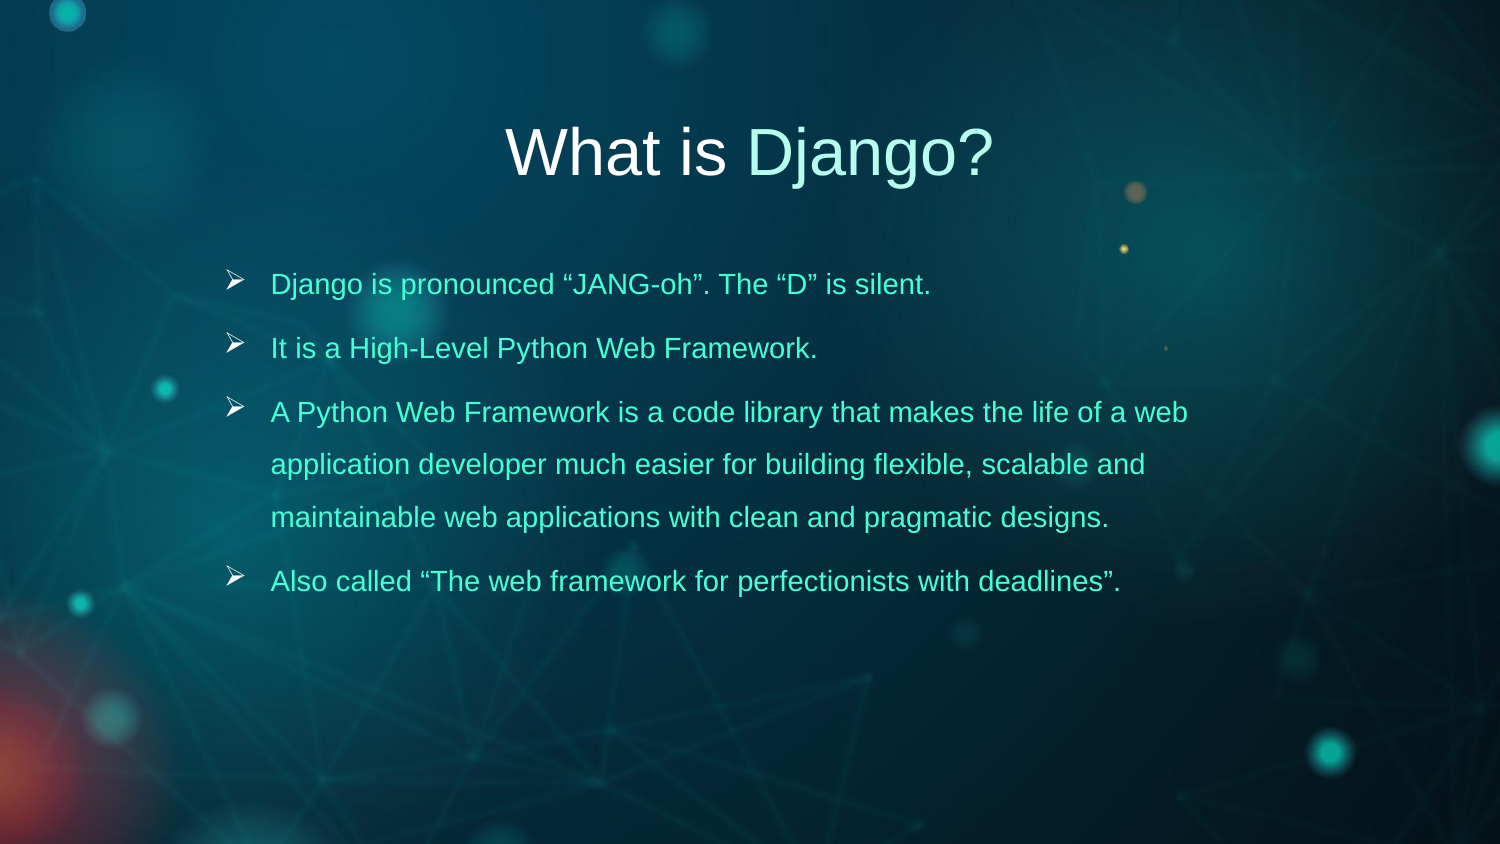

# What is Django?
Django is pronounced “JANG-oh”. The “D” is silent.

It is a High-Level Python Web Framework.

A Python Web Framework is a code library that makes the life of a web application developer much easier for building flexible, scalable and maintainable web applications with clean and pragmatic designs.

Also called “The web framework for perfectionists with deadlines”.